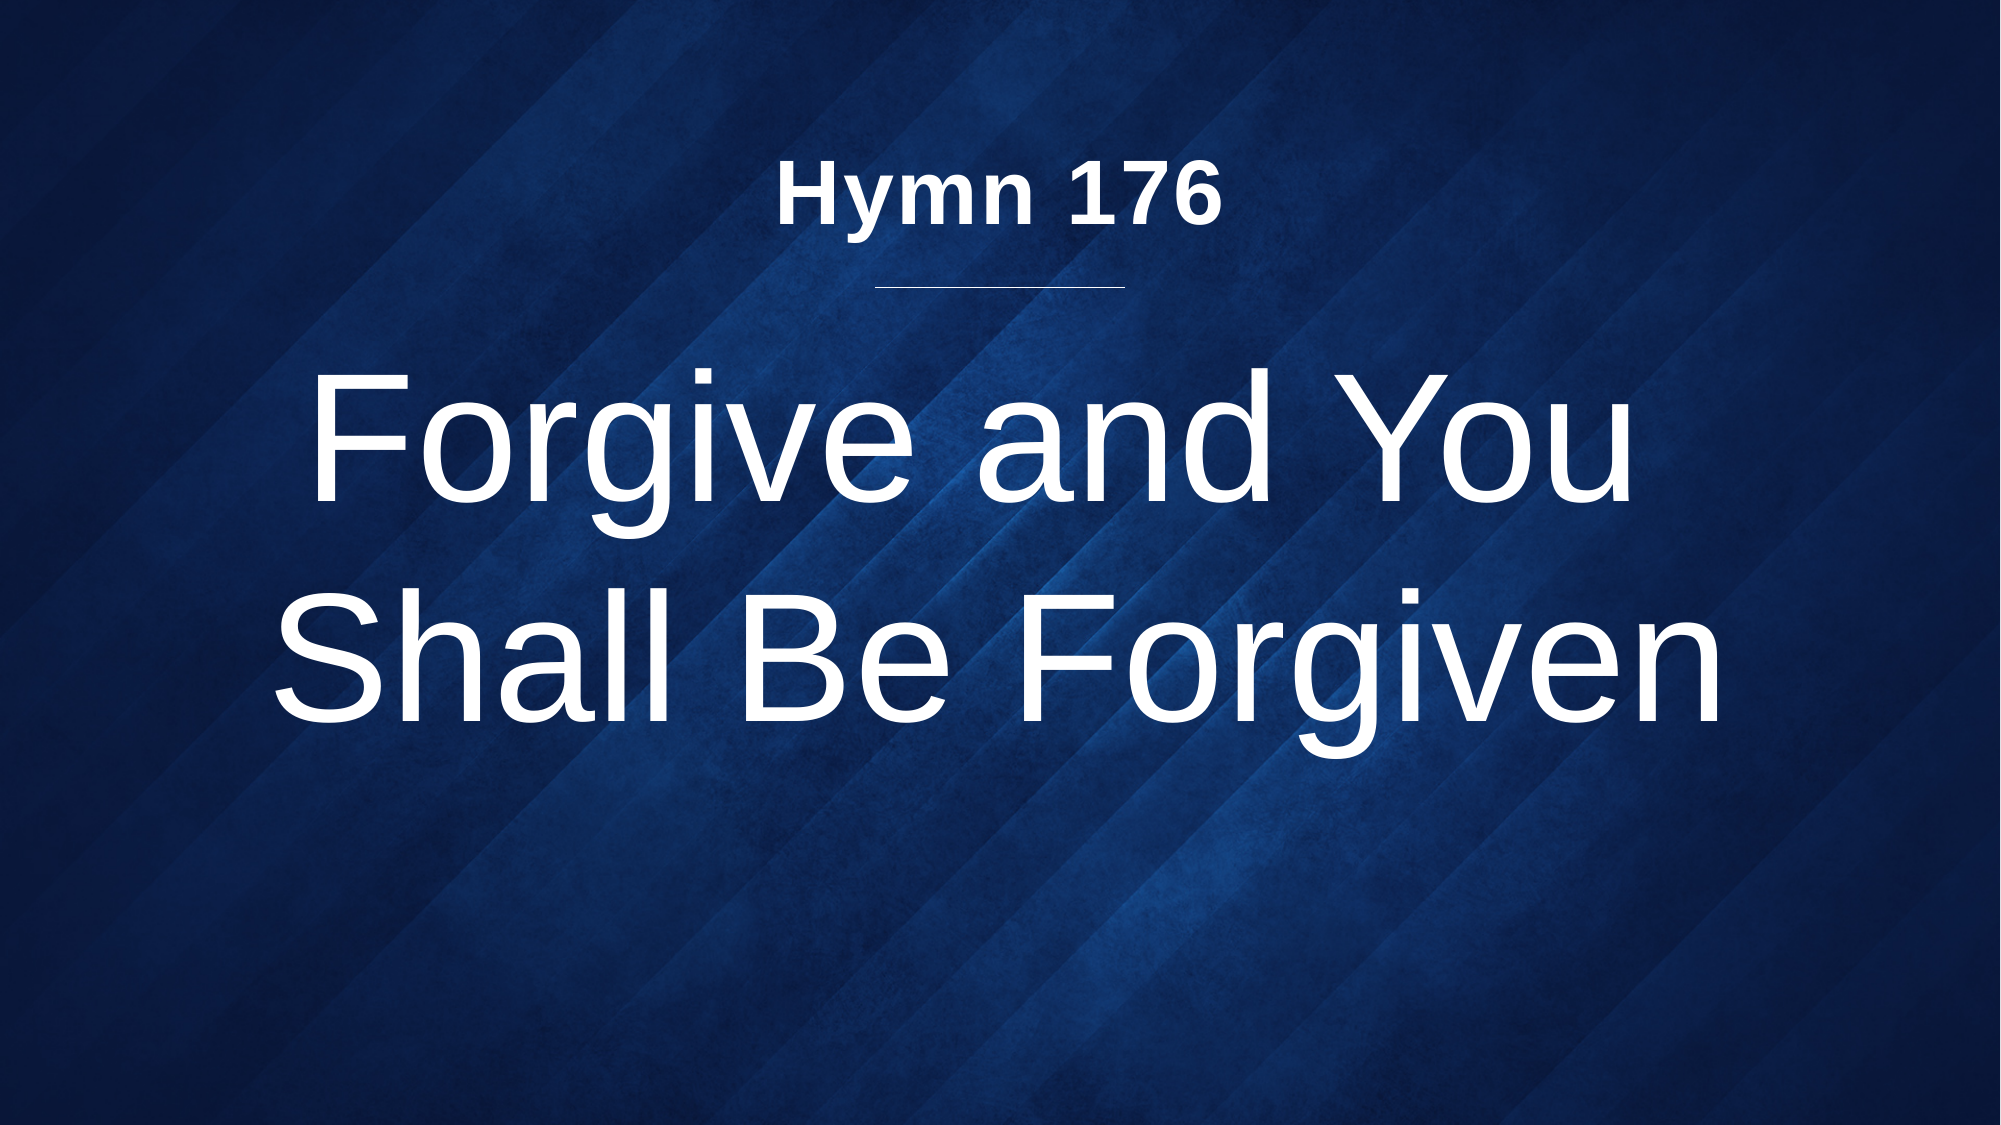

Hymn 176
# Forgive and You Shall Be Forgiven